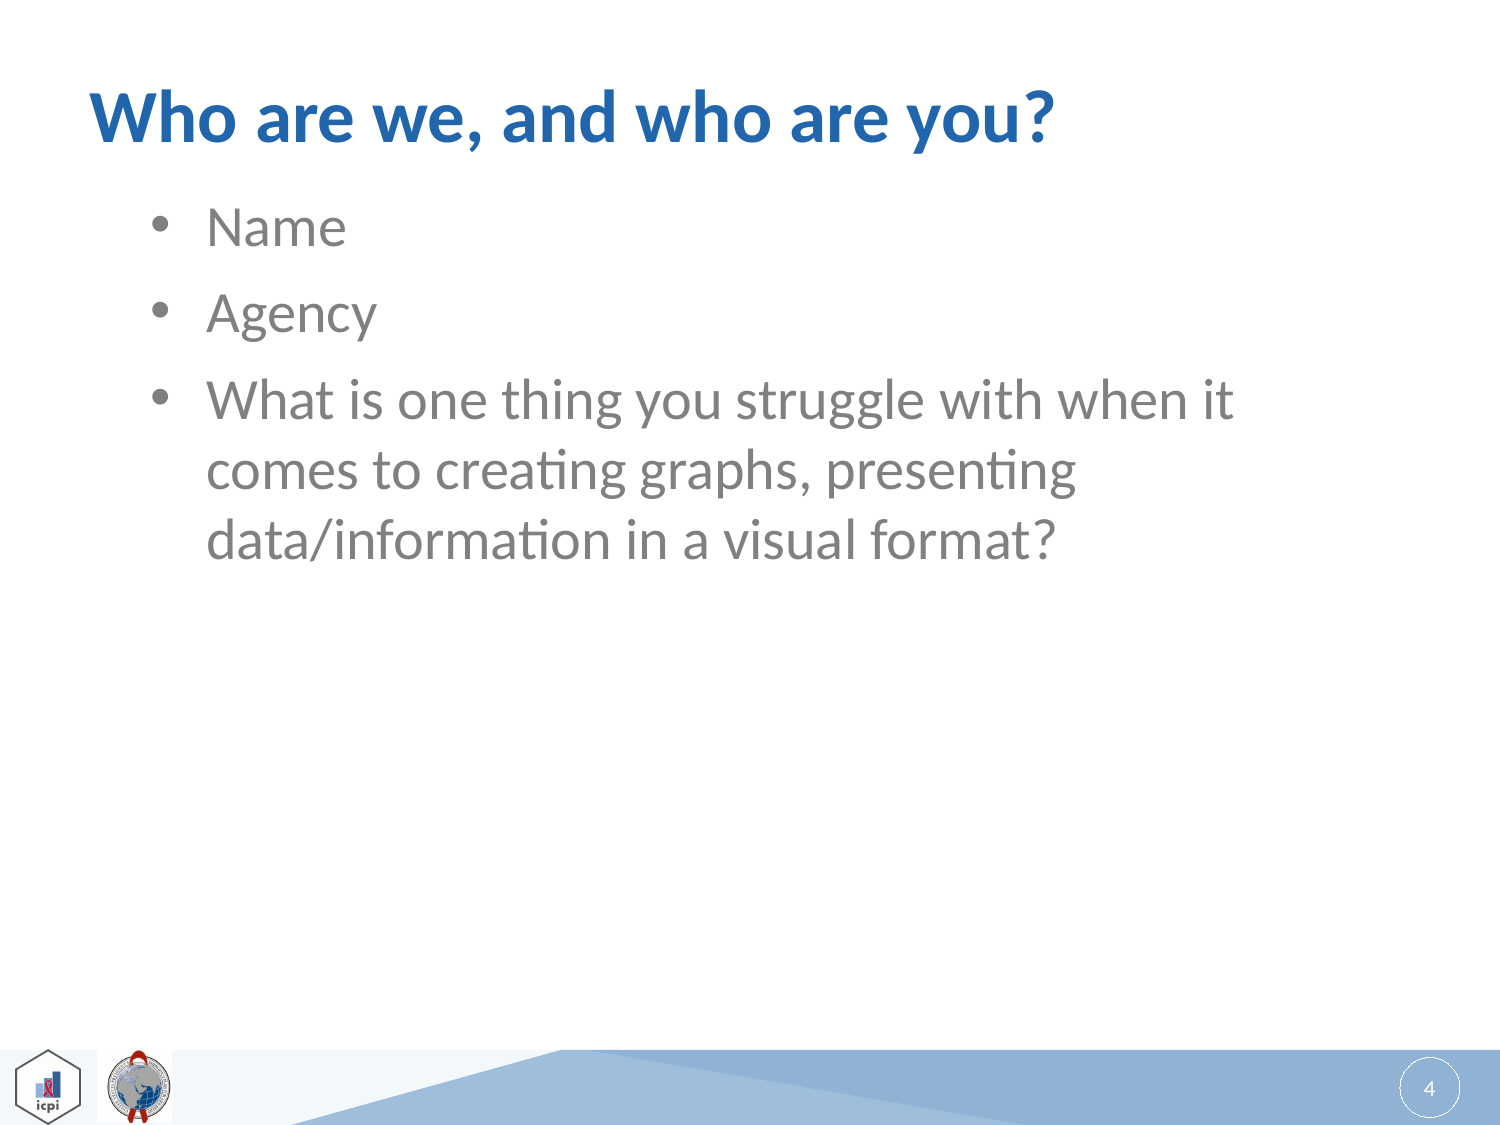

# Who are we, and who are you?
Name
Agency
What is one thing you struggle with when it comes to creating graphs, presenting data/information in a visual format?
4